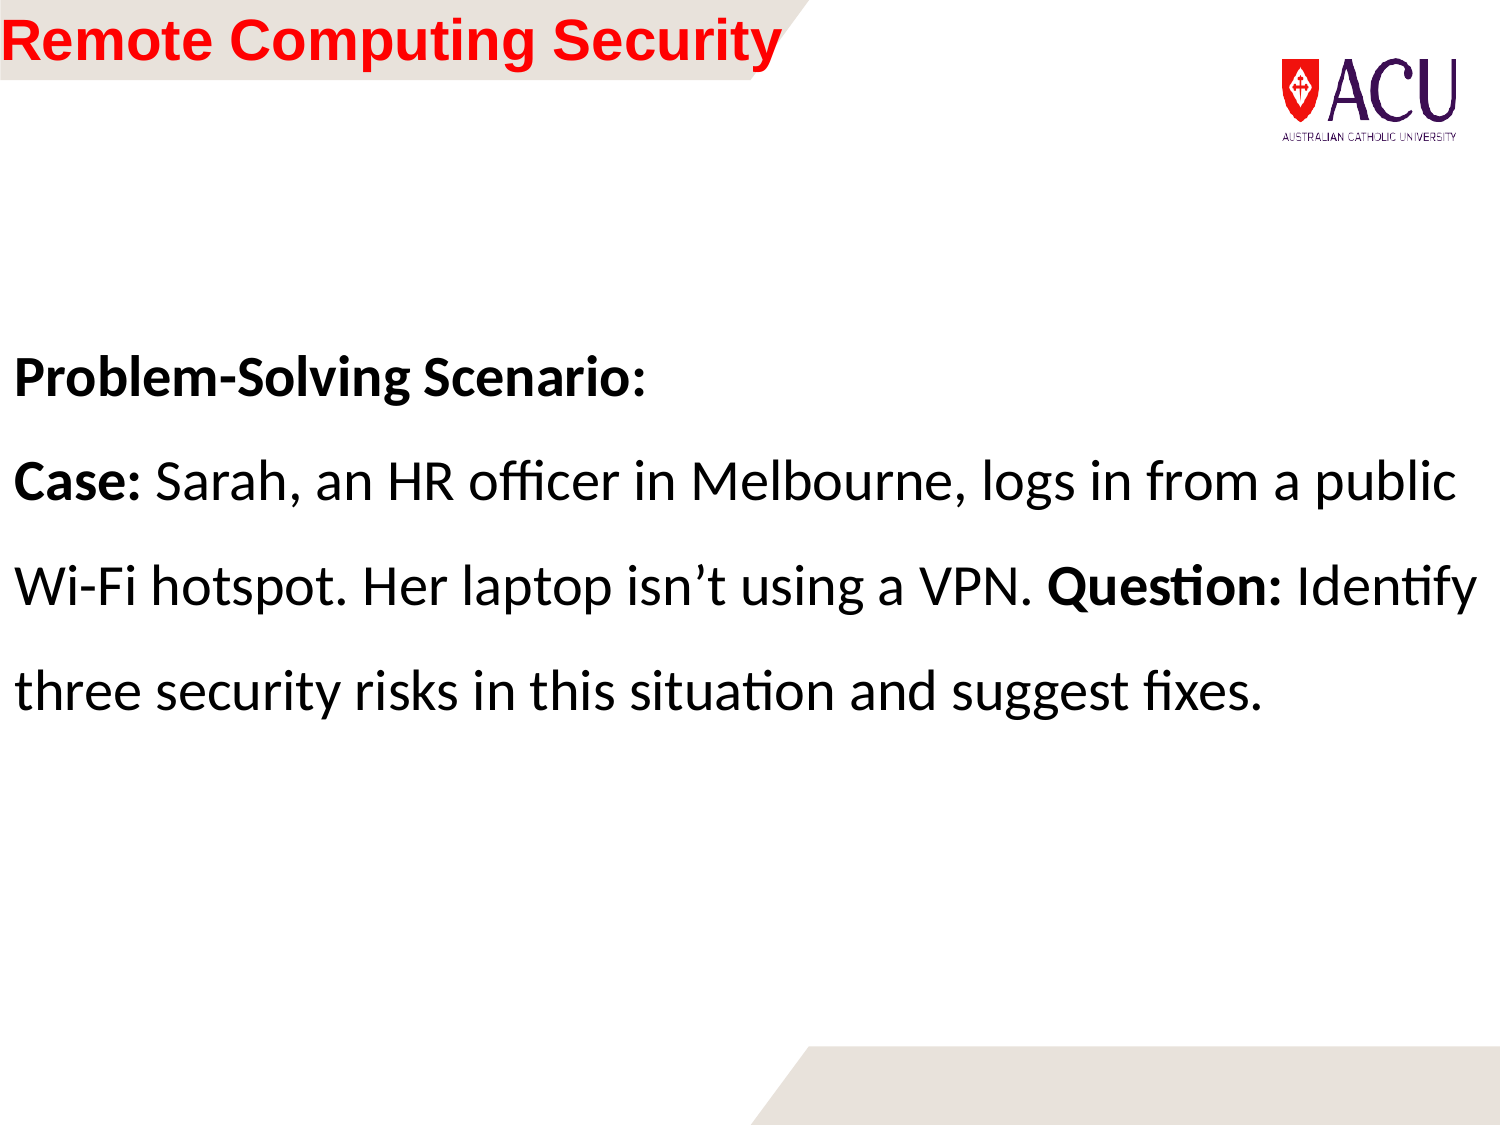

# Remote Computing Security

Problem-Solving Scenario:
Case: Sarah, an HR officer in Melbourne, logs in from a public Wi-Fi hotspot. Her laptop isn’t using a VPN. Question: Identify three security risks in this situation and suggest fixes.